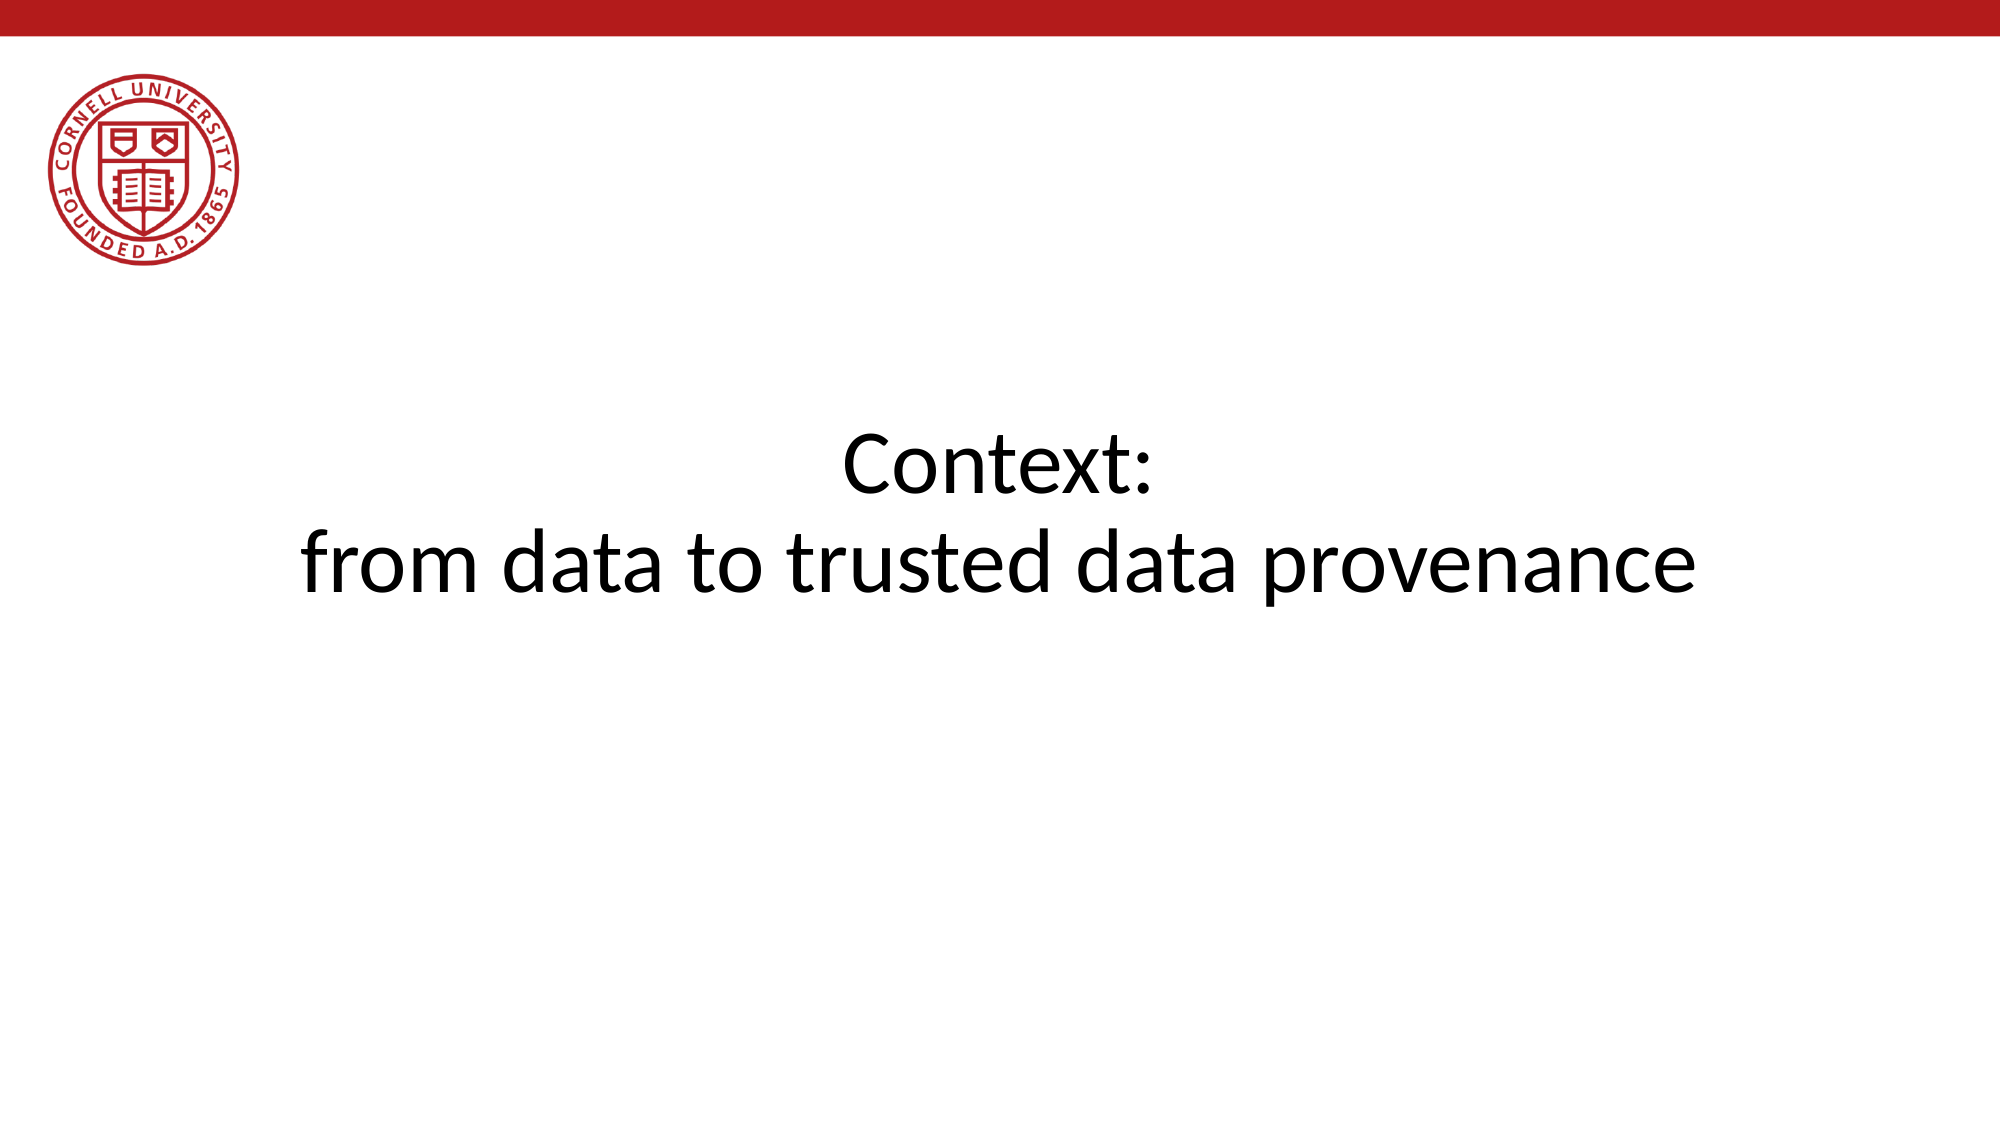

# Context: from data to trusted data provenance